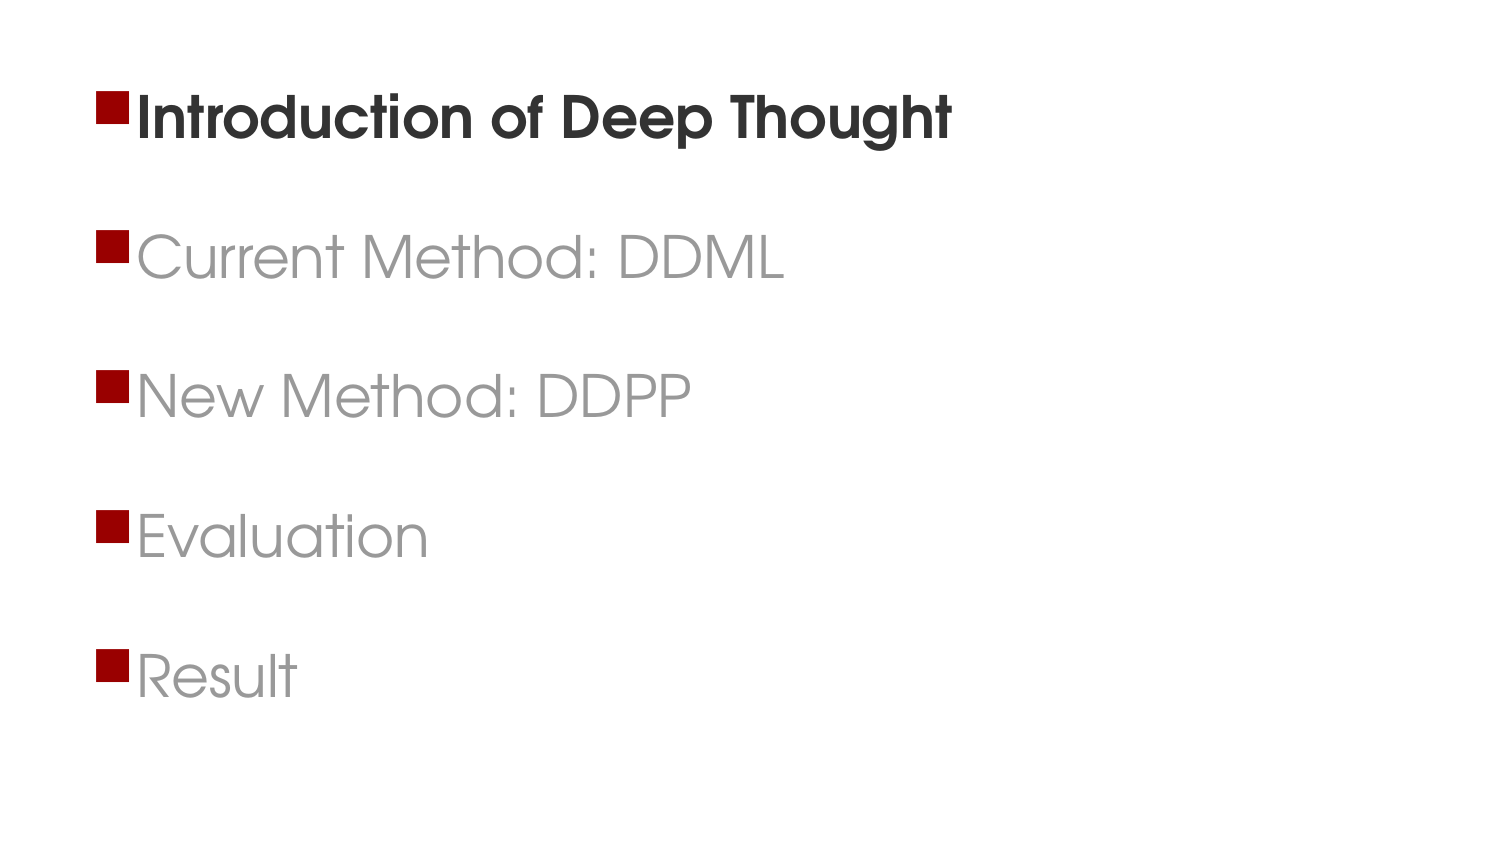

Introduction of Deep Thought

Current Method: DDML

New Method: DDPP

Evaluation

Result

2